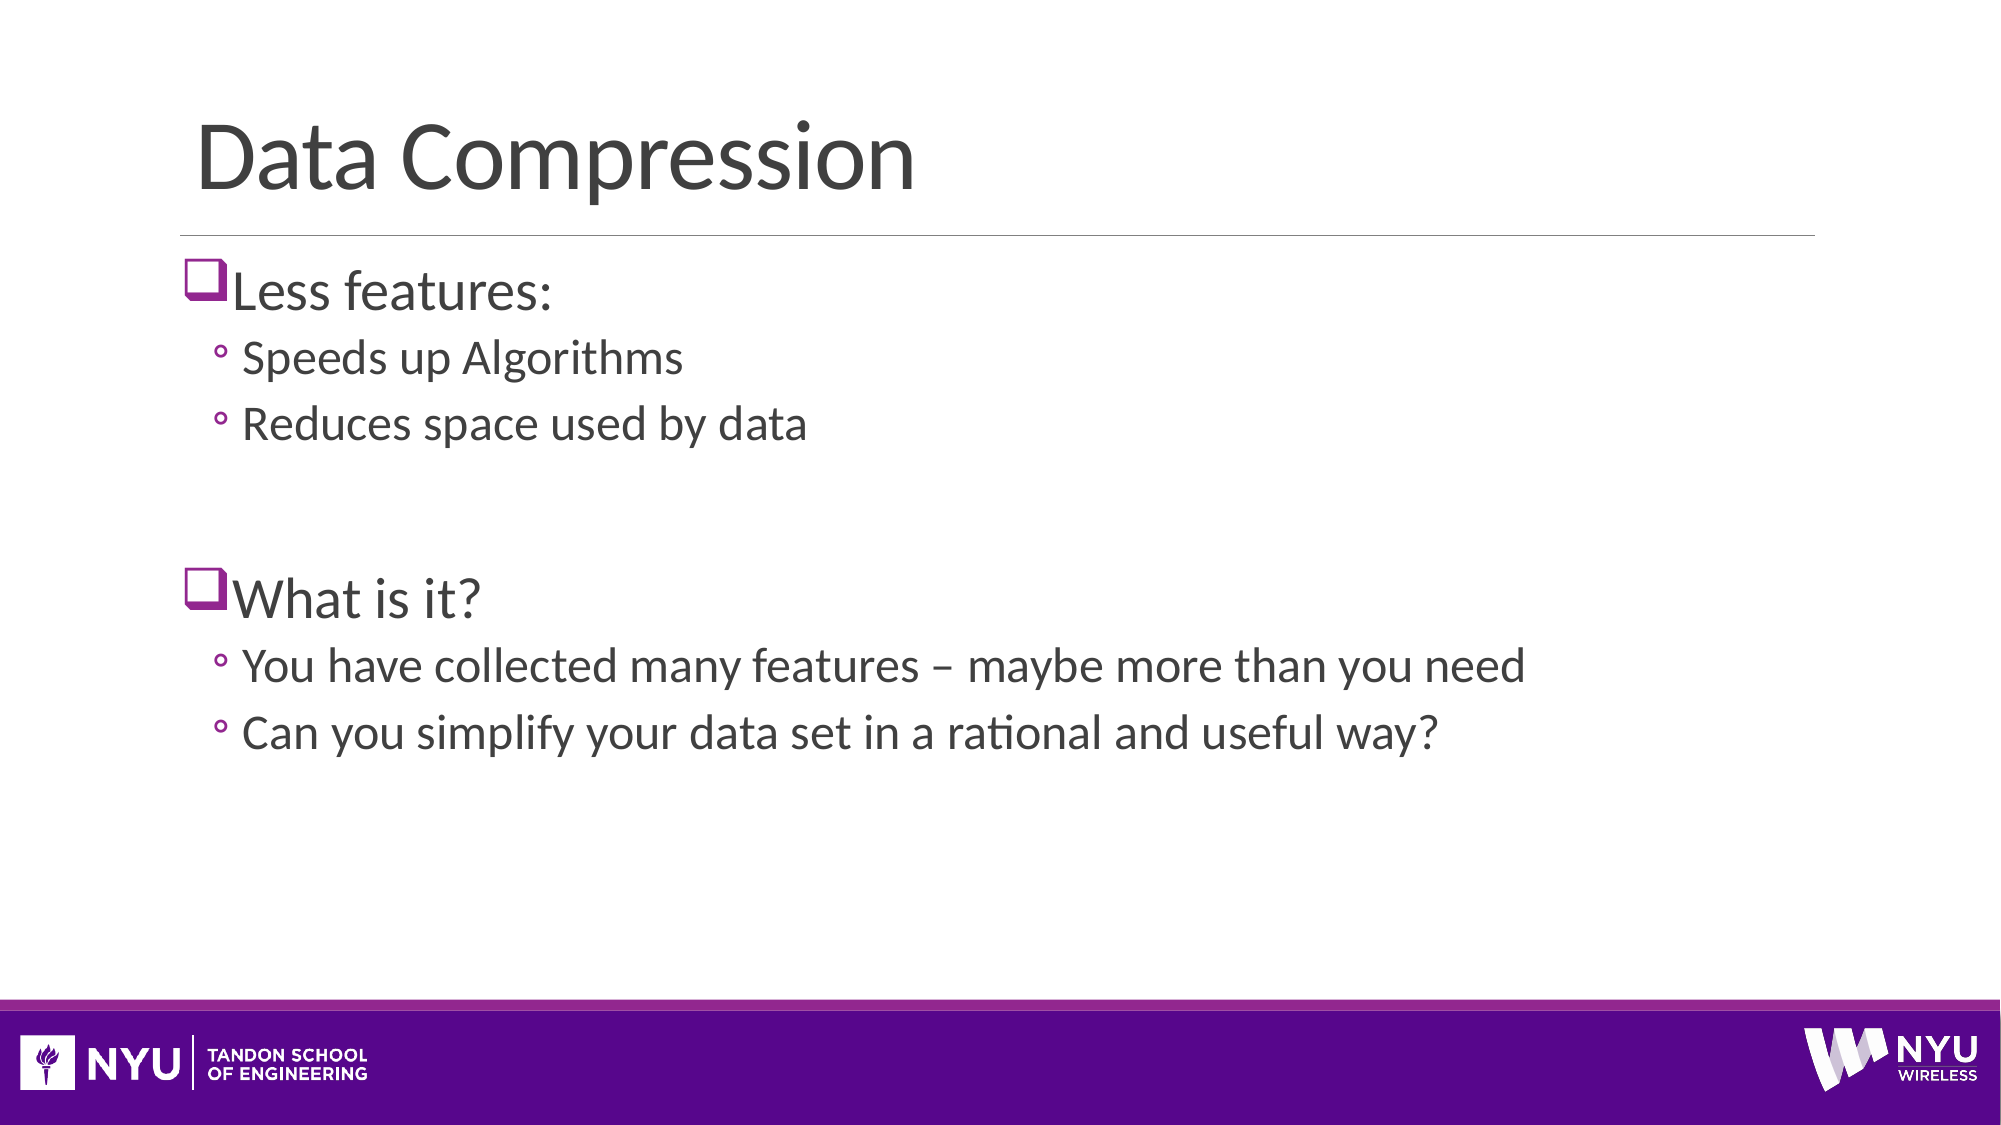

# Data Compression
Less features:
Speeds up Algorithms
Reduces space used by data

What is it?
You have collected many features – maybe more than you need
Can you simplify your data set in a rational and useful way?